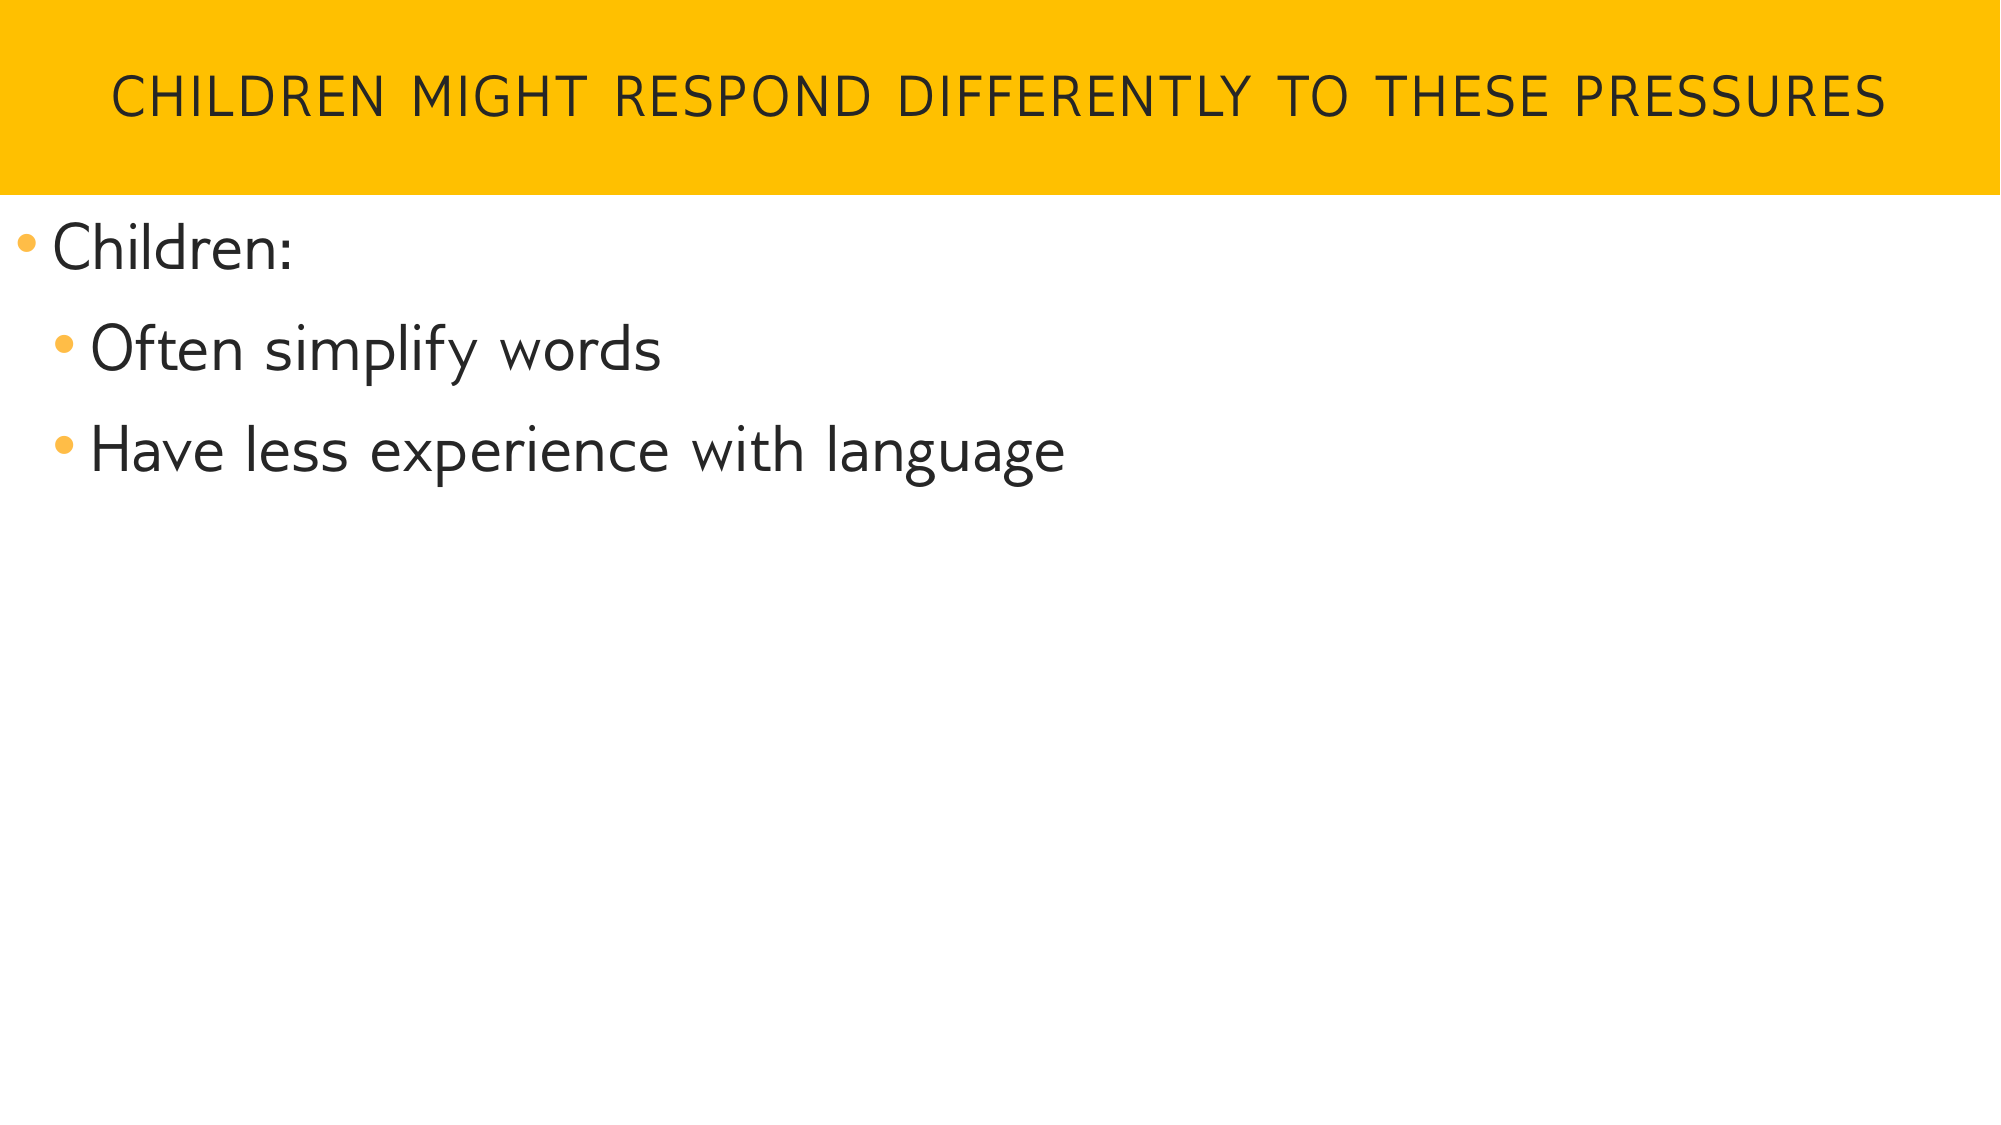

# Children might respond differently to these pressures
Children:
Often simplify words
Have less experience with language